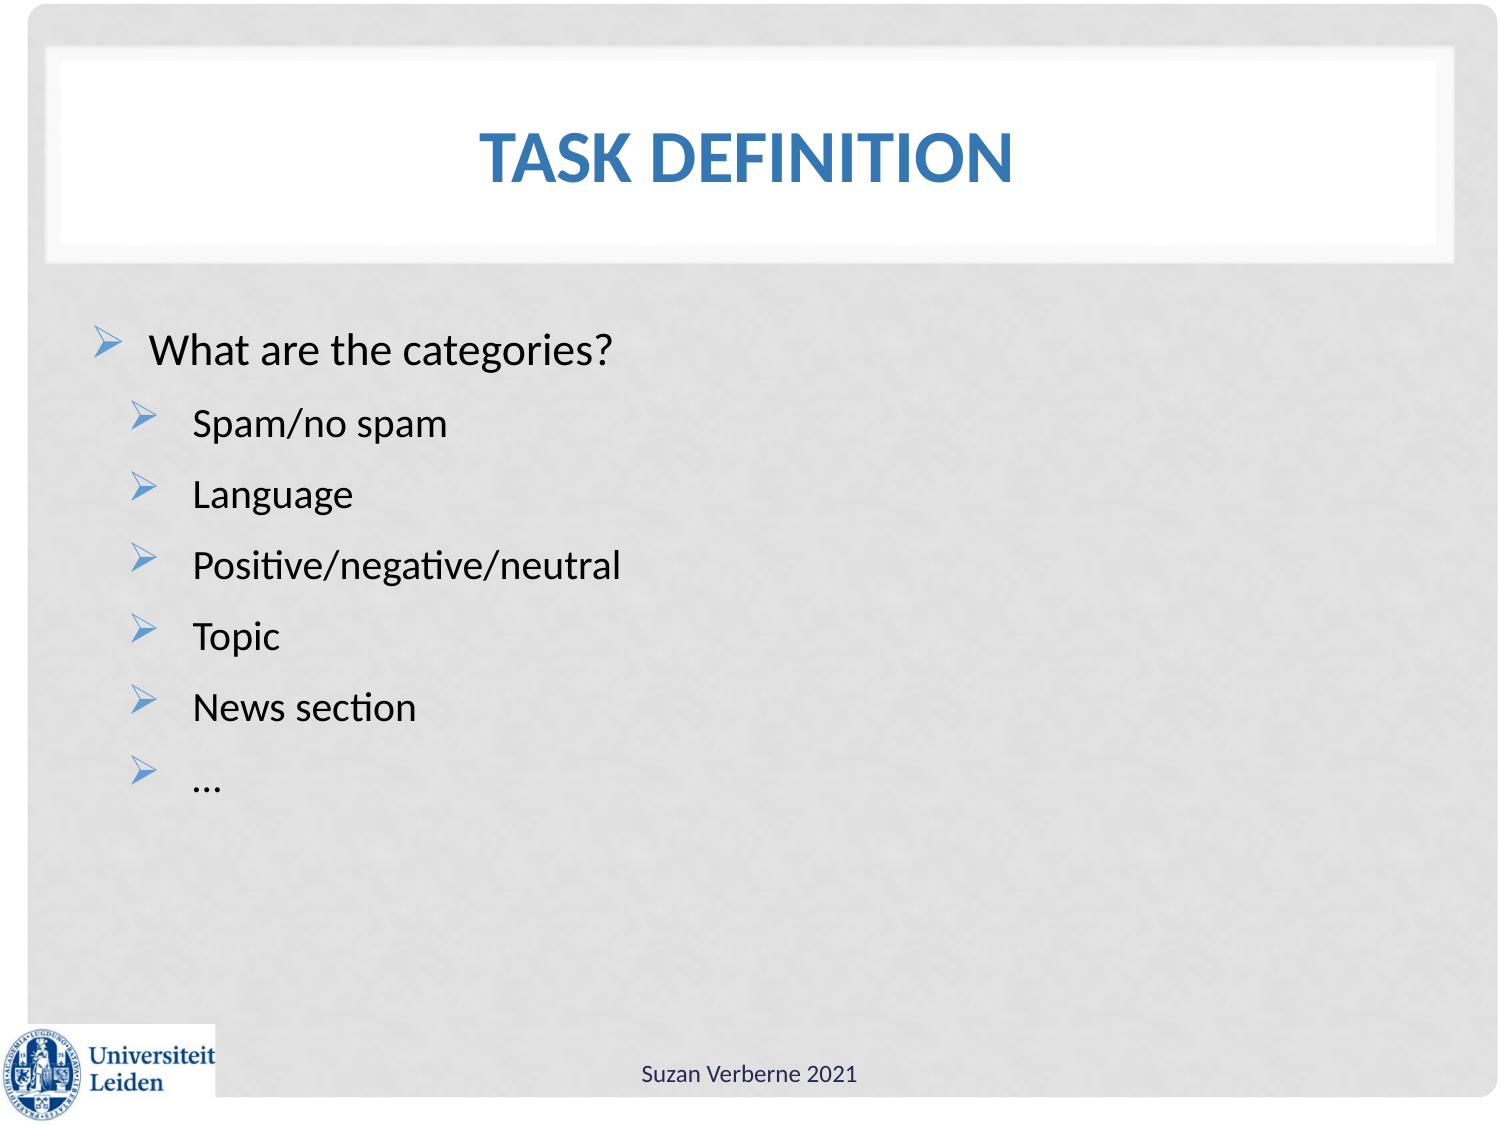

# Task definition
What are the categories?
Spam/no spam
Language
Positive/negative/neutral
Topic
News section
…

Suzan Verberne 2021